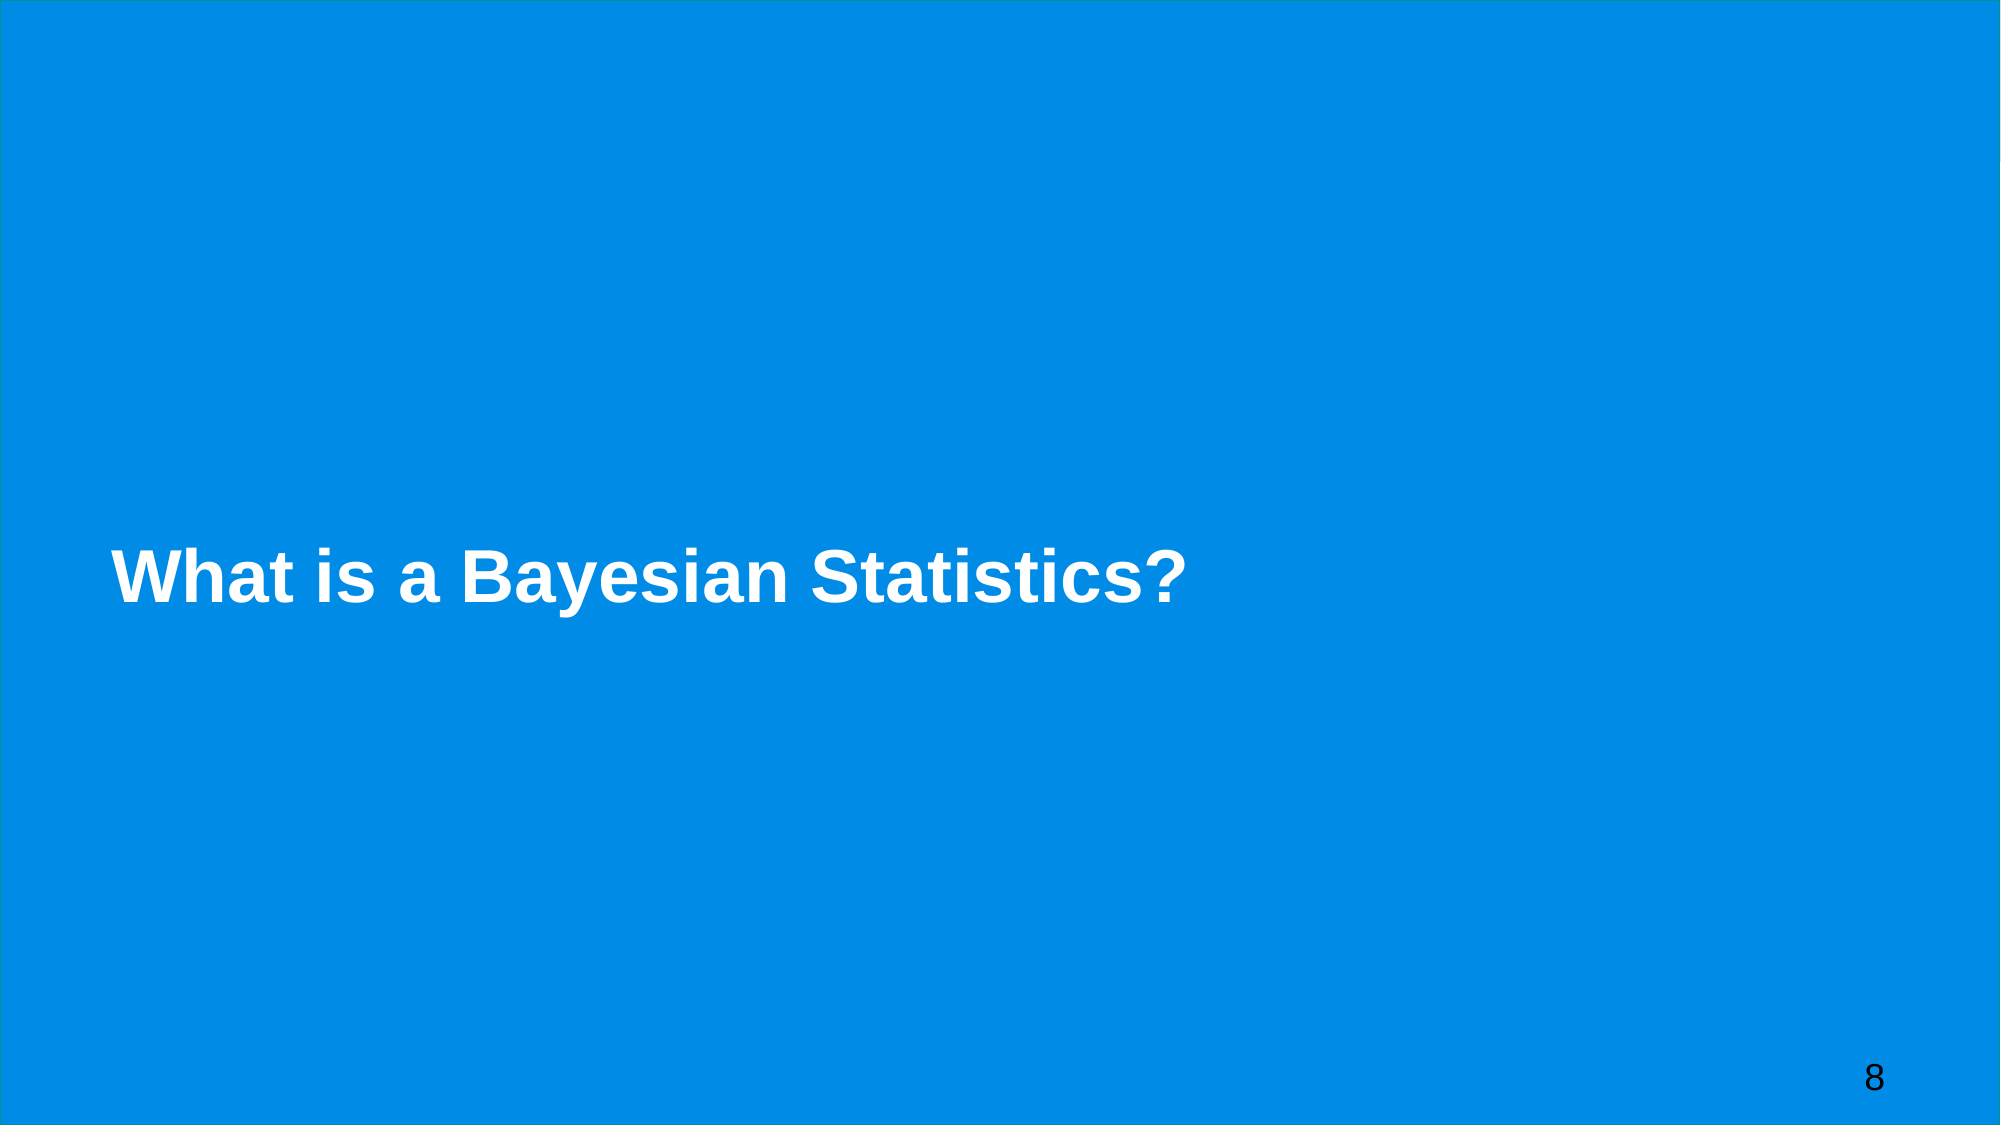

# What is a Bayesian Statistics?
8